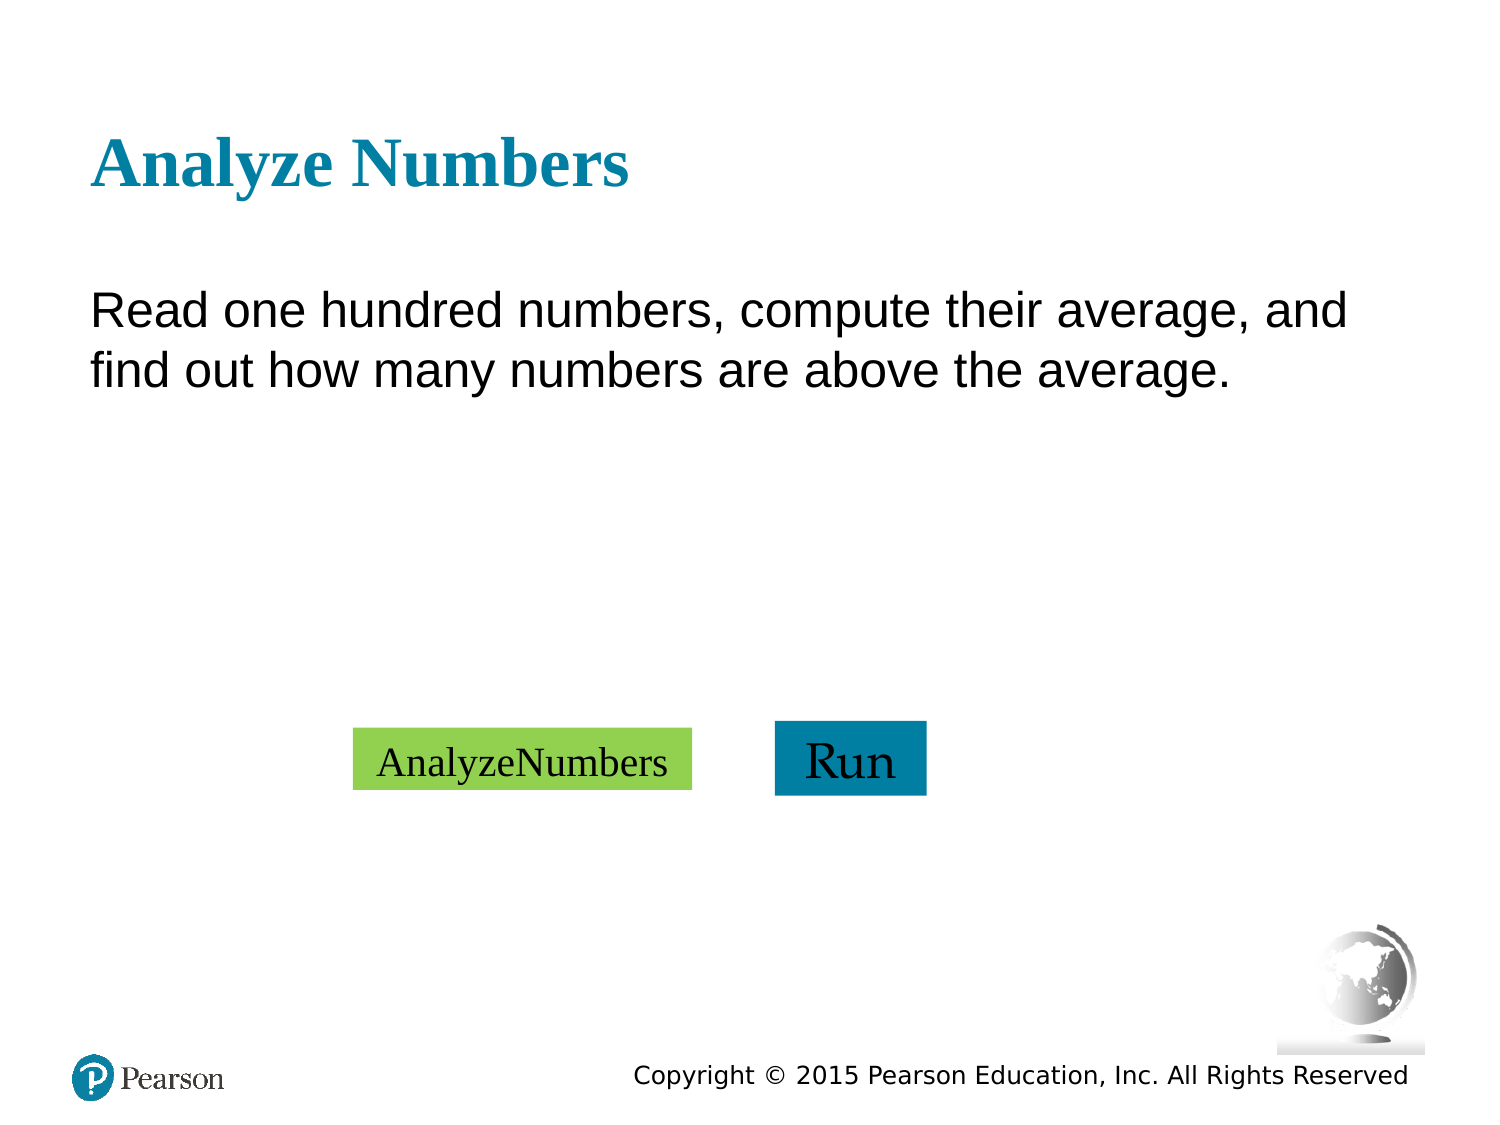

# Analyze Numbers
Read one hundred numbers, compute their average, and find out how many numbers are above the average.
Run
AnalyzeNumbers